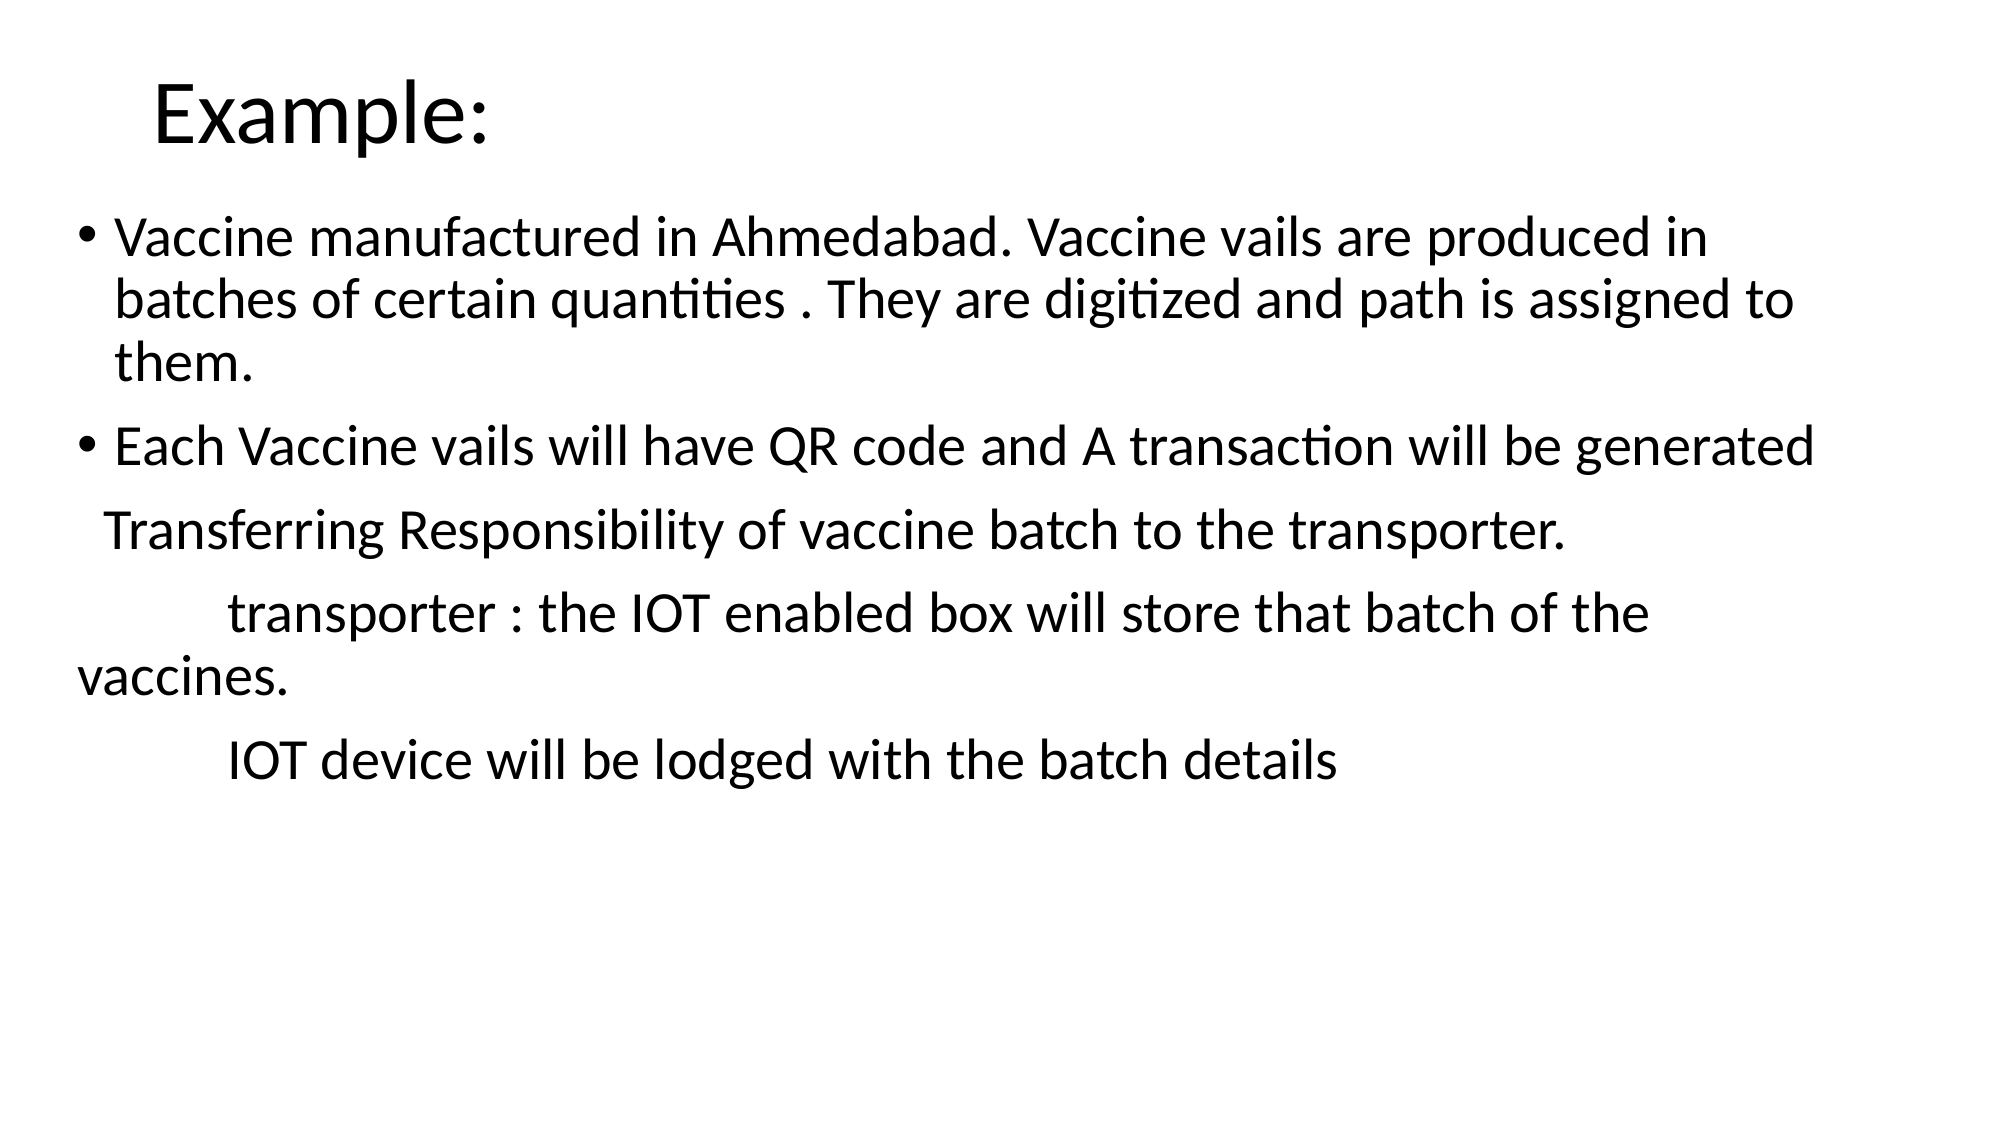

# Example:
Vaccine manufactured in Ahmedabad. Vaccine vails are produced in batches of certain quantities . They are digitized and path is assigned to them.
Each Vaccine vails will have QR code and A transaction will be generated
  Transferring Responsibility of vaccine batch to the transporter.
	transporter : the IOT enabled box will store that batch of the vaccines.
	IOT device will be lodged with the batch details